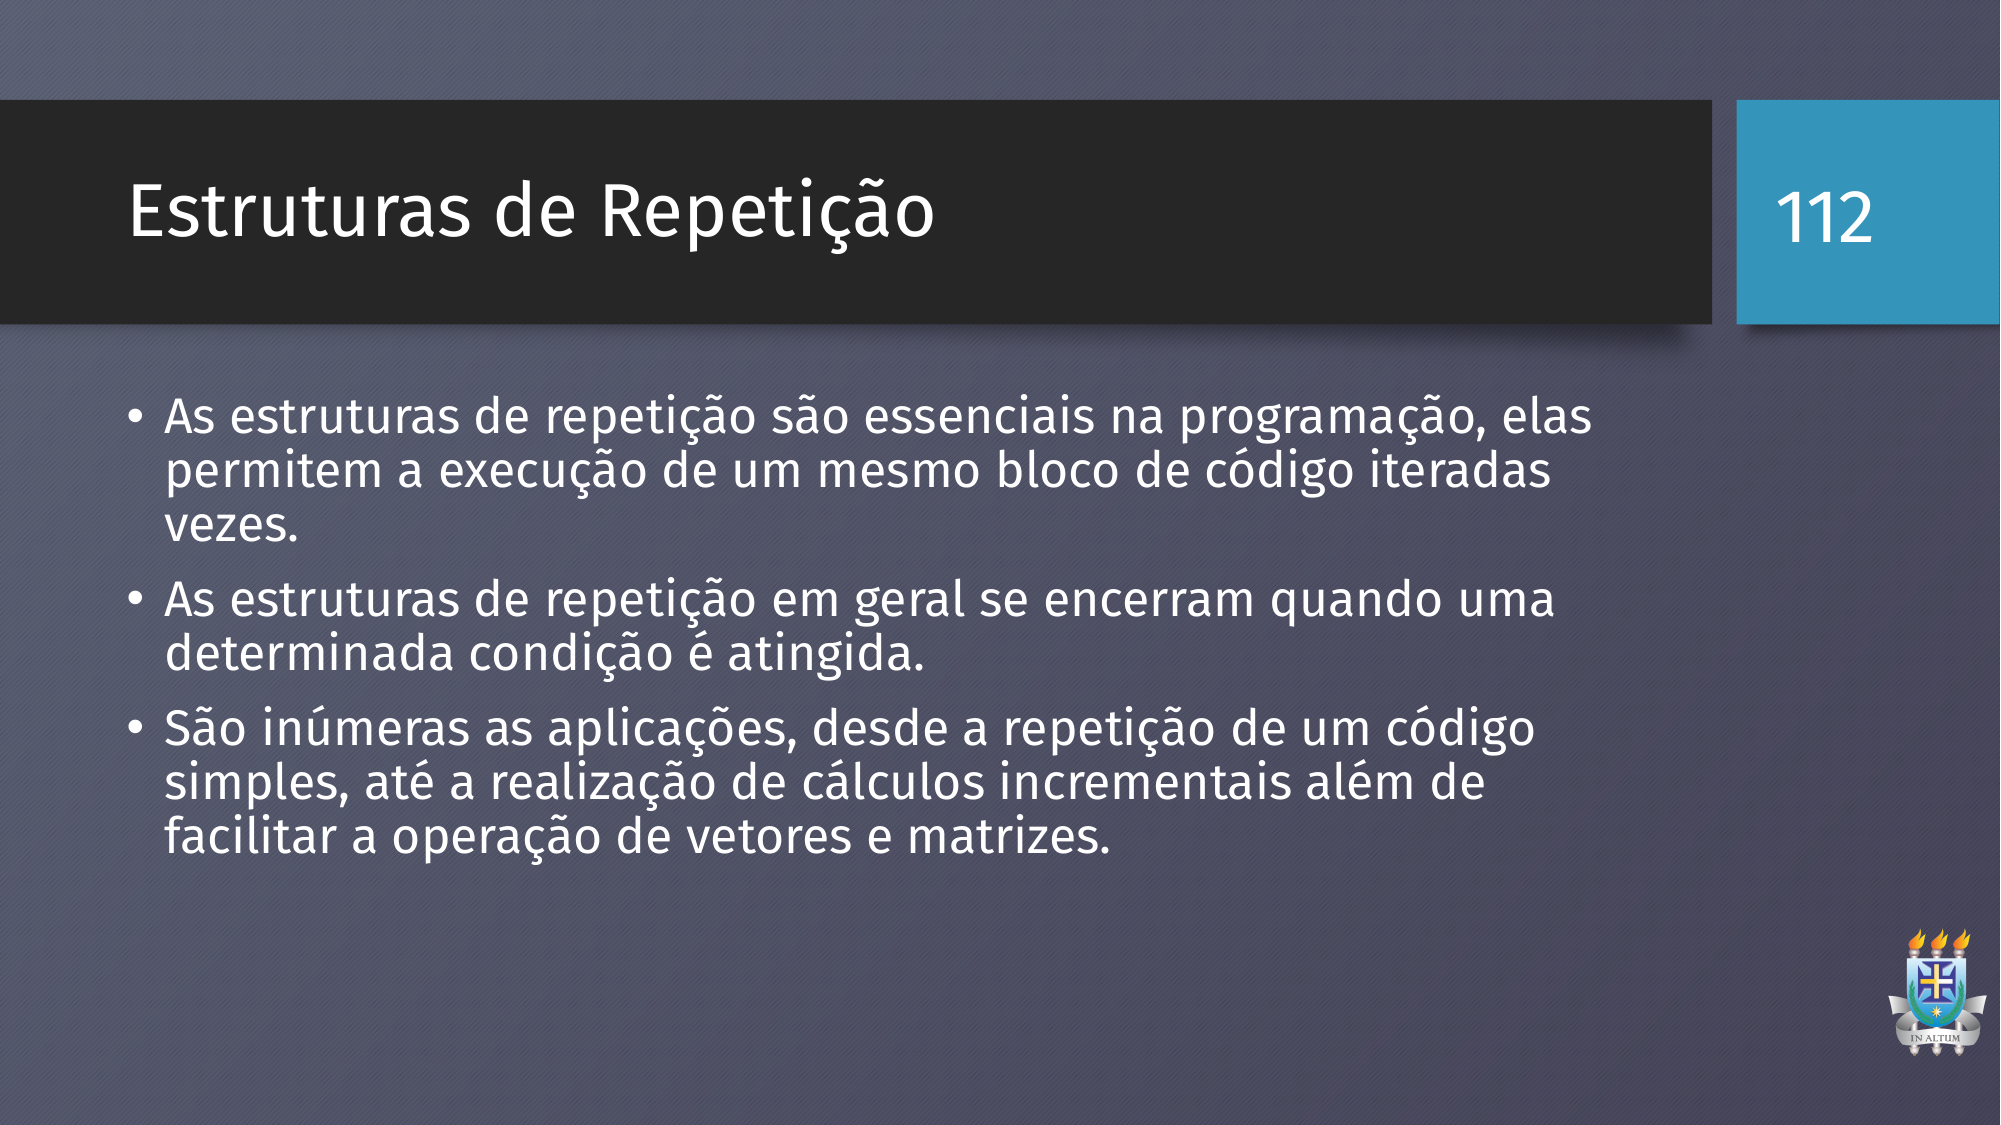

112
# Estruturas de Repetição
As estruturas de repetição são essenciais na programação, elas permitem a execução de um mesmo bloco de código iteradas vezes.
As estruturas de repetição em geral se encerram quando uma determinada condição é atingida.
São inúmeras as aplicações, desde a repetição de um código simples, até a realização de cálculos incrementais além de facilitar a operação de vetores e matrizes.